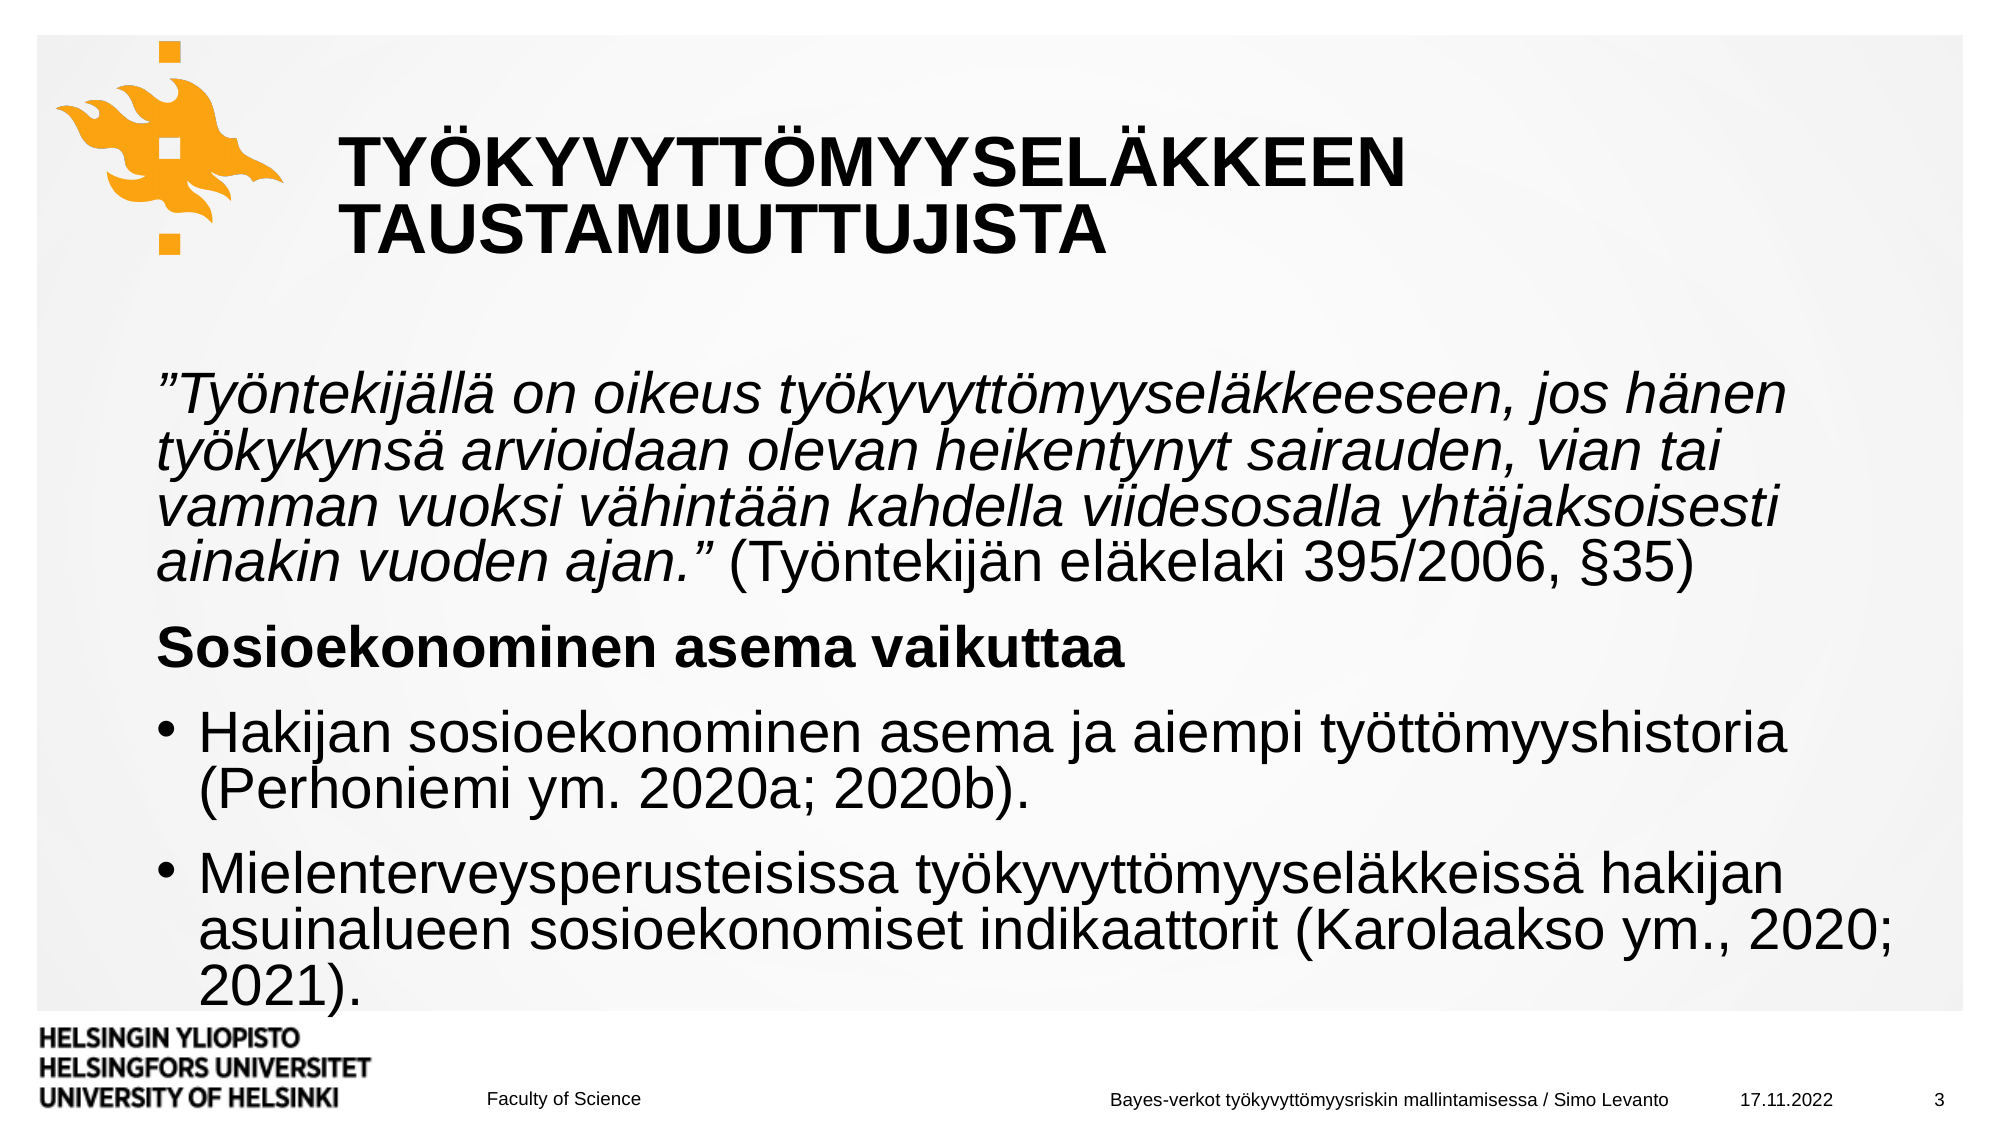

# Työkyvyttömyyseläkkeen taustamuuttujista
”Työntekijällä on oikeus työkyvyttömyyseläkkeeseen, jos hänen työkykynsä arvioidaan olevan heikentynyt sairauden, vian tai vamman vuoksi vähintään kahdella viidesosalla yhtäjaksoisesti ainakin vuoden ajan.” (Työntekijän eläkelaki 395/2006, §35)
Sosioekonominen asema vaikuttaa
Hakijan sosioekonominen asema ja aiempi työttömyyshistoria (Perhoniemi ym. 2020a; 2020b).
Mielenterveysperusteisissa työkyvyttömyyseläkkeissä hakijan asuinalueen sosioekonomiset indikaattorit (Karolaakso ym., 2020; 2021).
17.11.2022
3
Bayes-verkot työkyvyttömyysriskin mallintamisessa / Simo Levanto